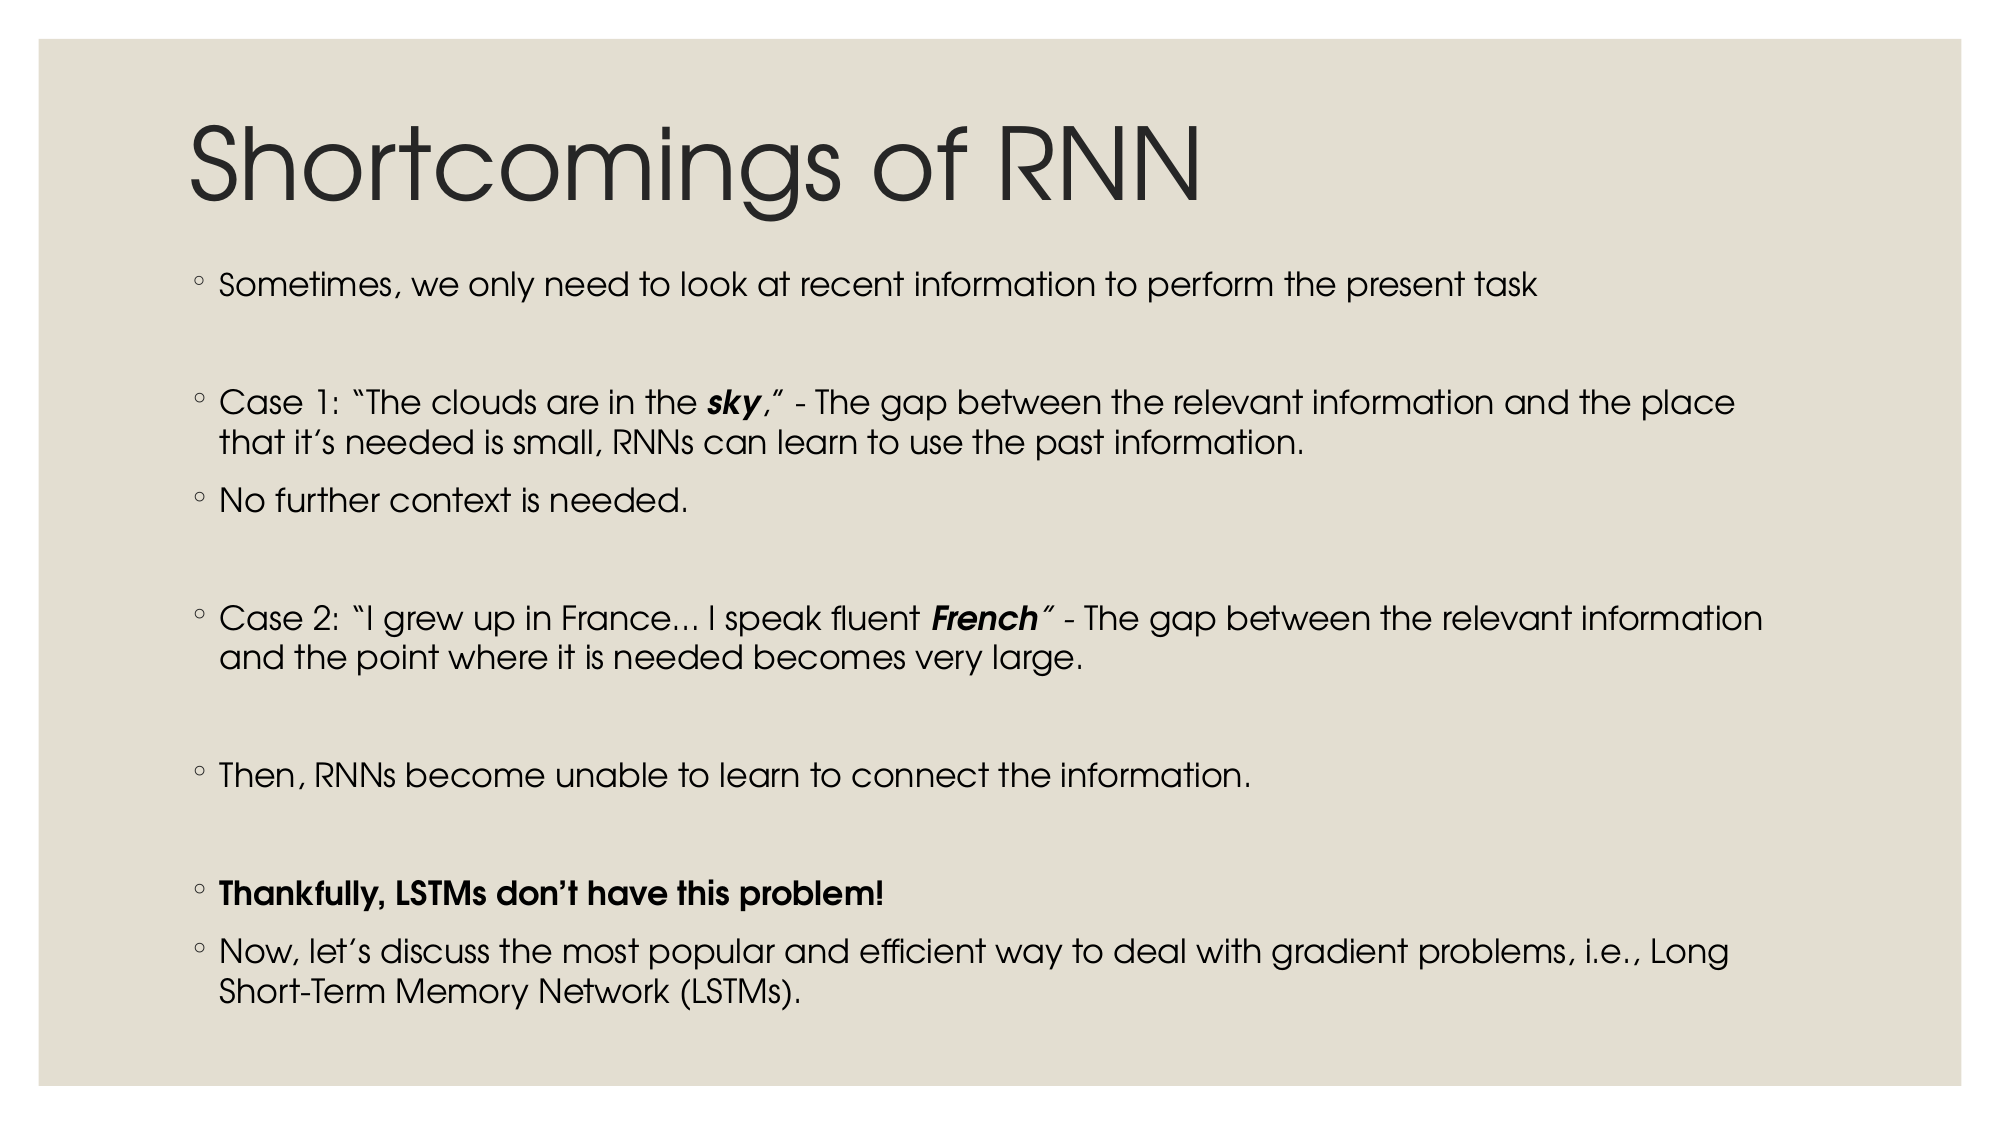

# Shortcomings of RNN
Sometimes, we only need to look at recent information to perform the present task

Case 1: “The clouds are in the sky,” - The gap between the relevant information and the place that it’s needed is small, RNNs can learn to use the past information.
No further context is needed.

Case 2: “I grew up in France… I speak fluent French” - The gap between the relevant information and the point where it is needed becomes very large.

Then, RNNs become unable to learn to connect the information.

Thankfully, LSTMs don’t have this problem!
Now, let’s discuss the most popular and efficient way to deal with gradient problems, i.e., Long Short-Term Memory Network (LSTMs).